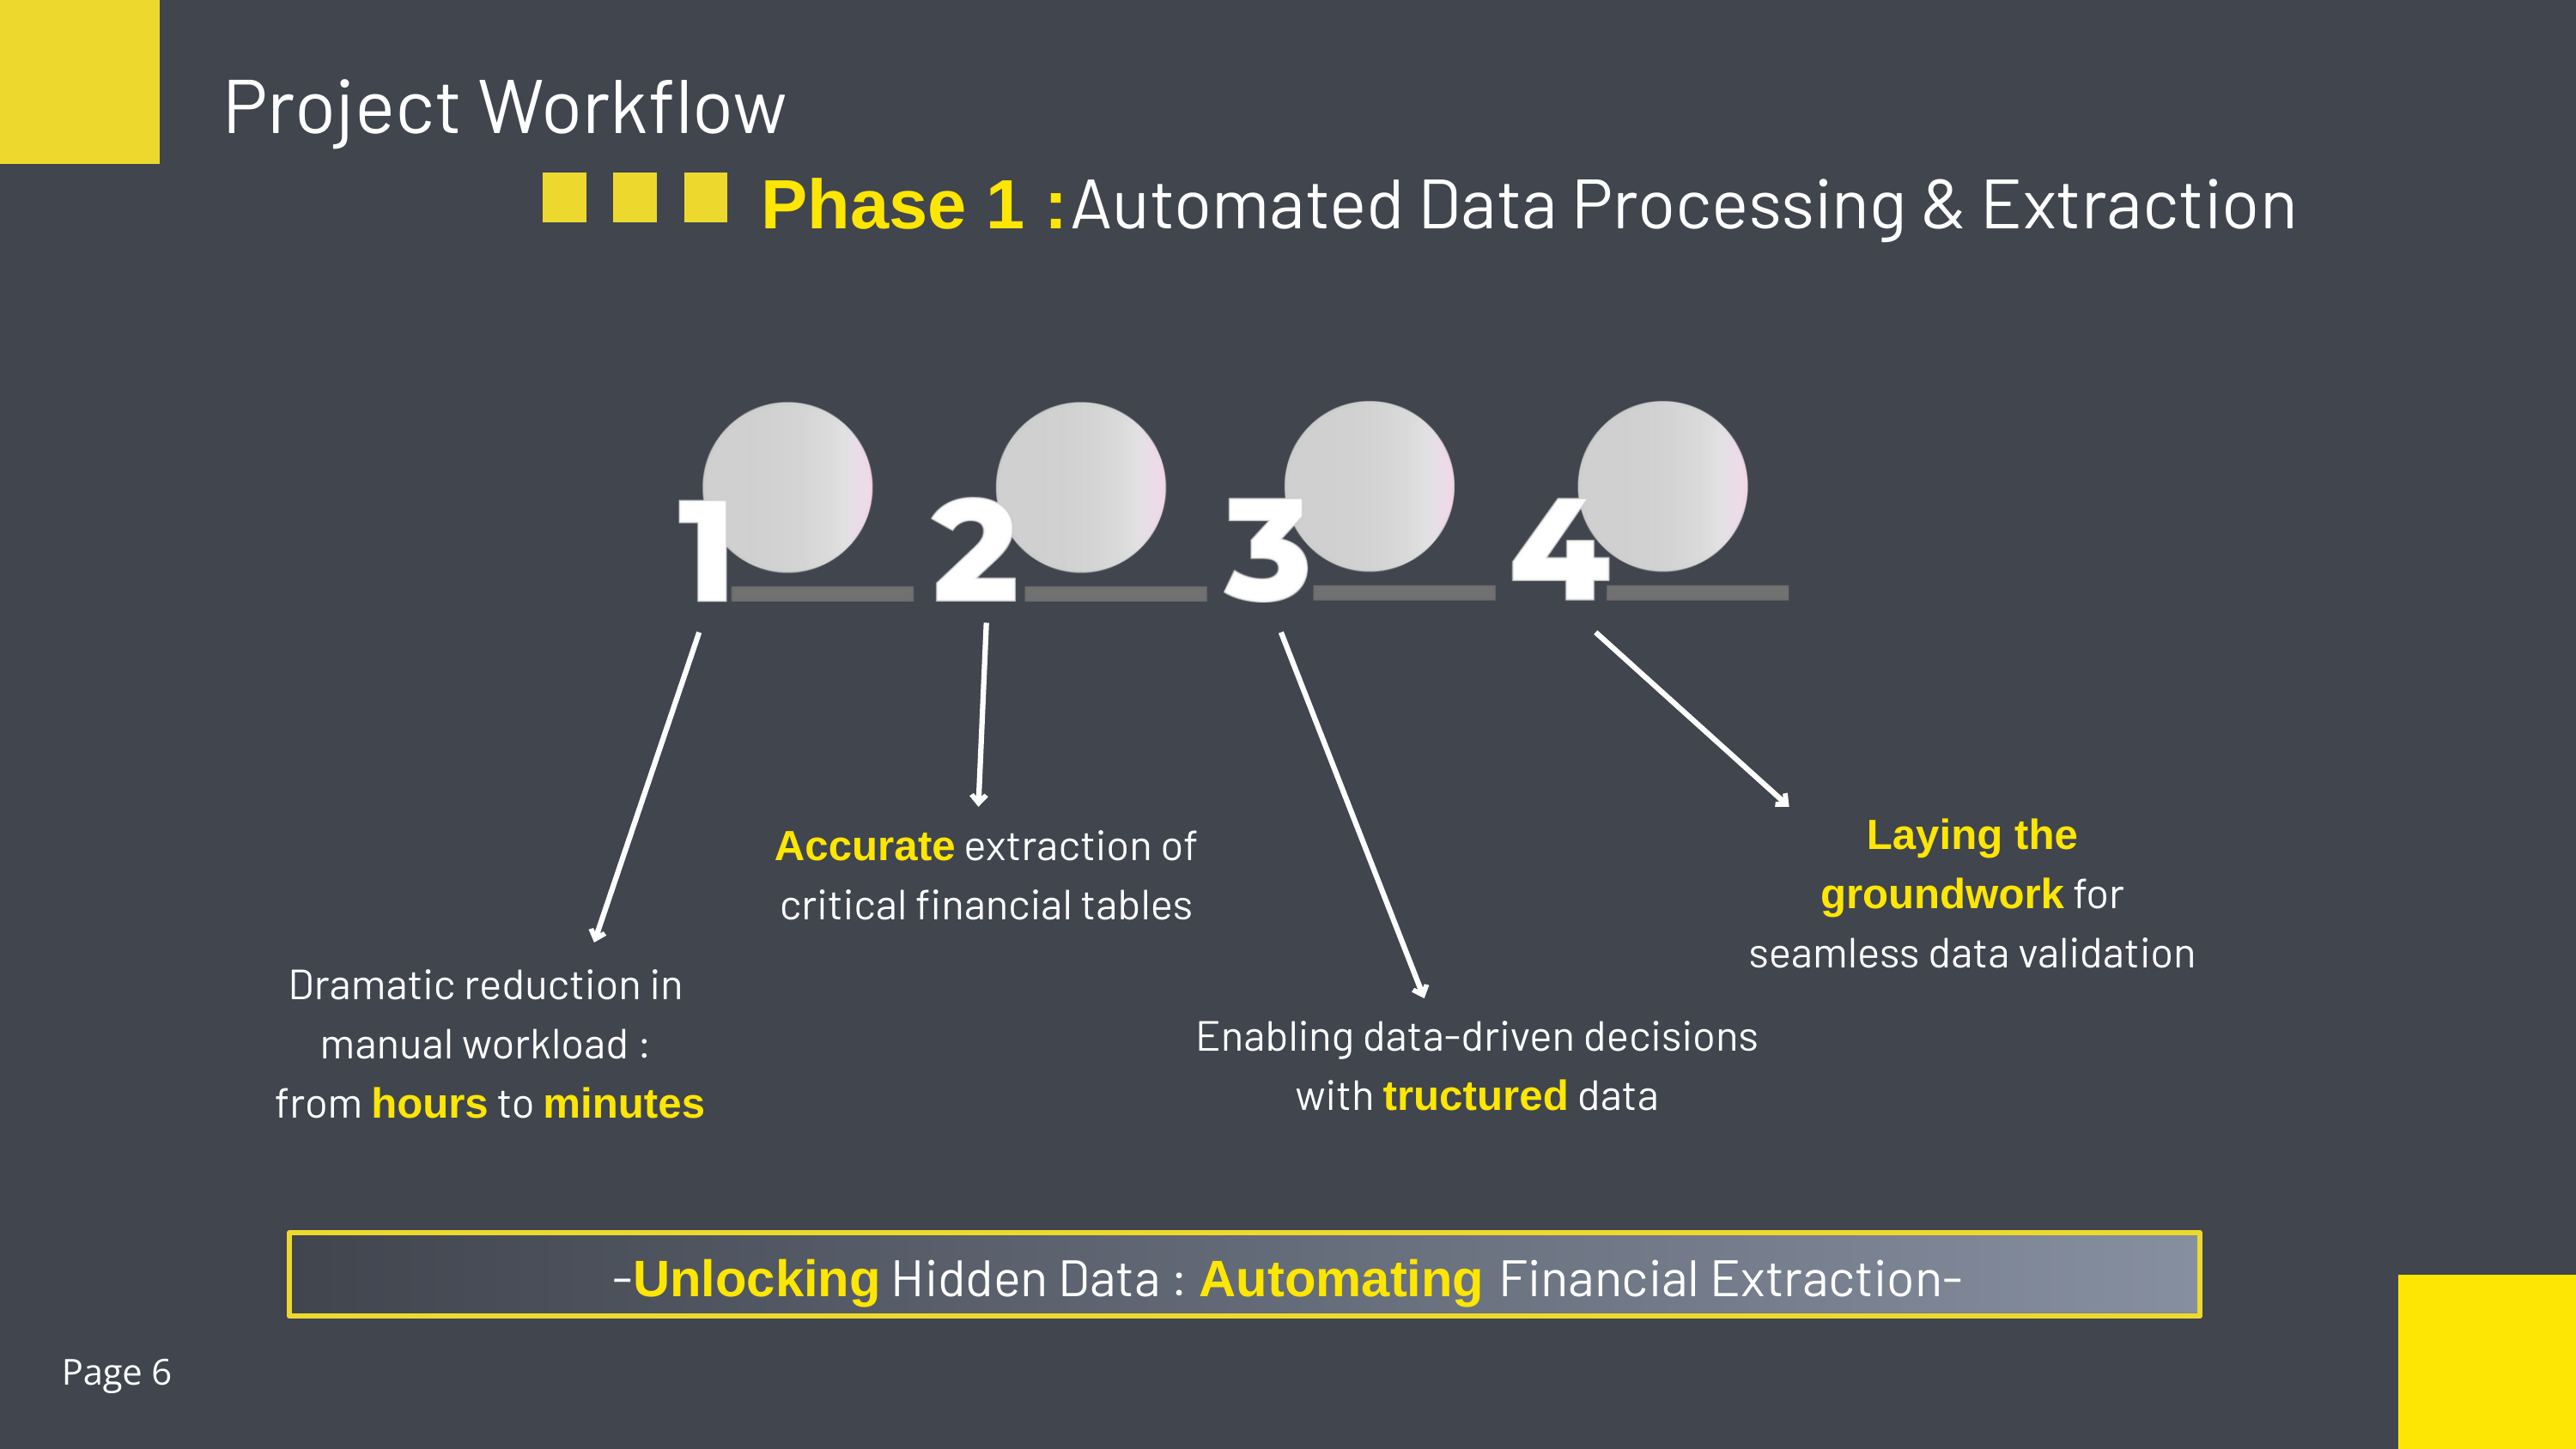

Project Workflow
Phase 1 :
Automated Data Processing & Extraction

Laying the groundwork for seamless data validation
Accurate extraction of critical financial tables
Dramatic reduction in manual workload :
 from hours to minutes
Enabling data-driven decisions with tructured data

-Unlocking Hidden Data : Automating Financial Extraction-

Page 6